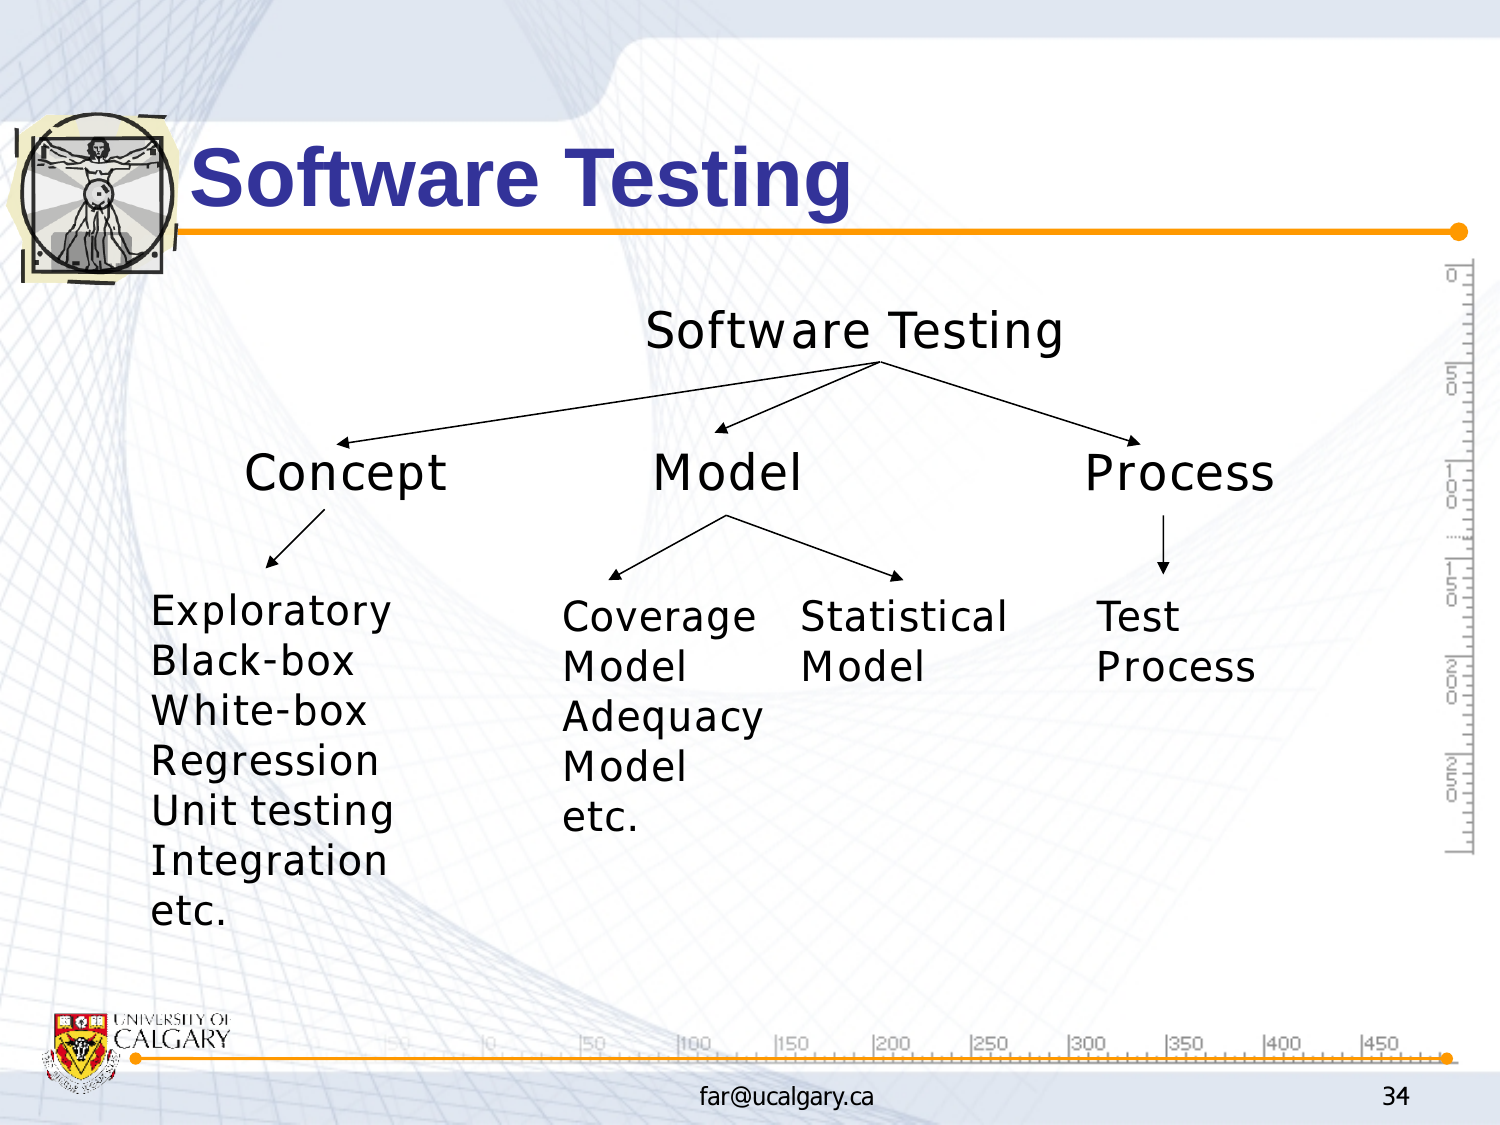

# Software Testing
Software Testing

Concept
Model
Process

Exploratory
Black-box
White-box
Regression
Unit testing
Integration
etc.
Coverage
Model
Adequacy
Model
etc.
Statistical
Model
Test
Process
far@ucalgary.ca
34